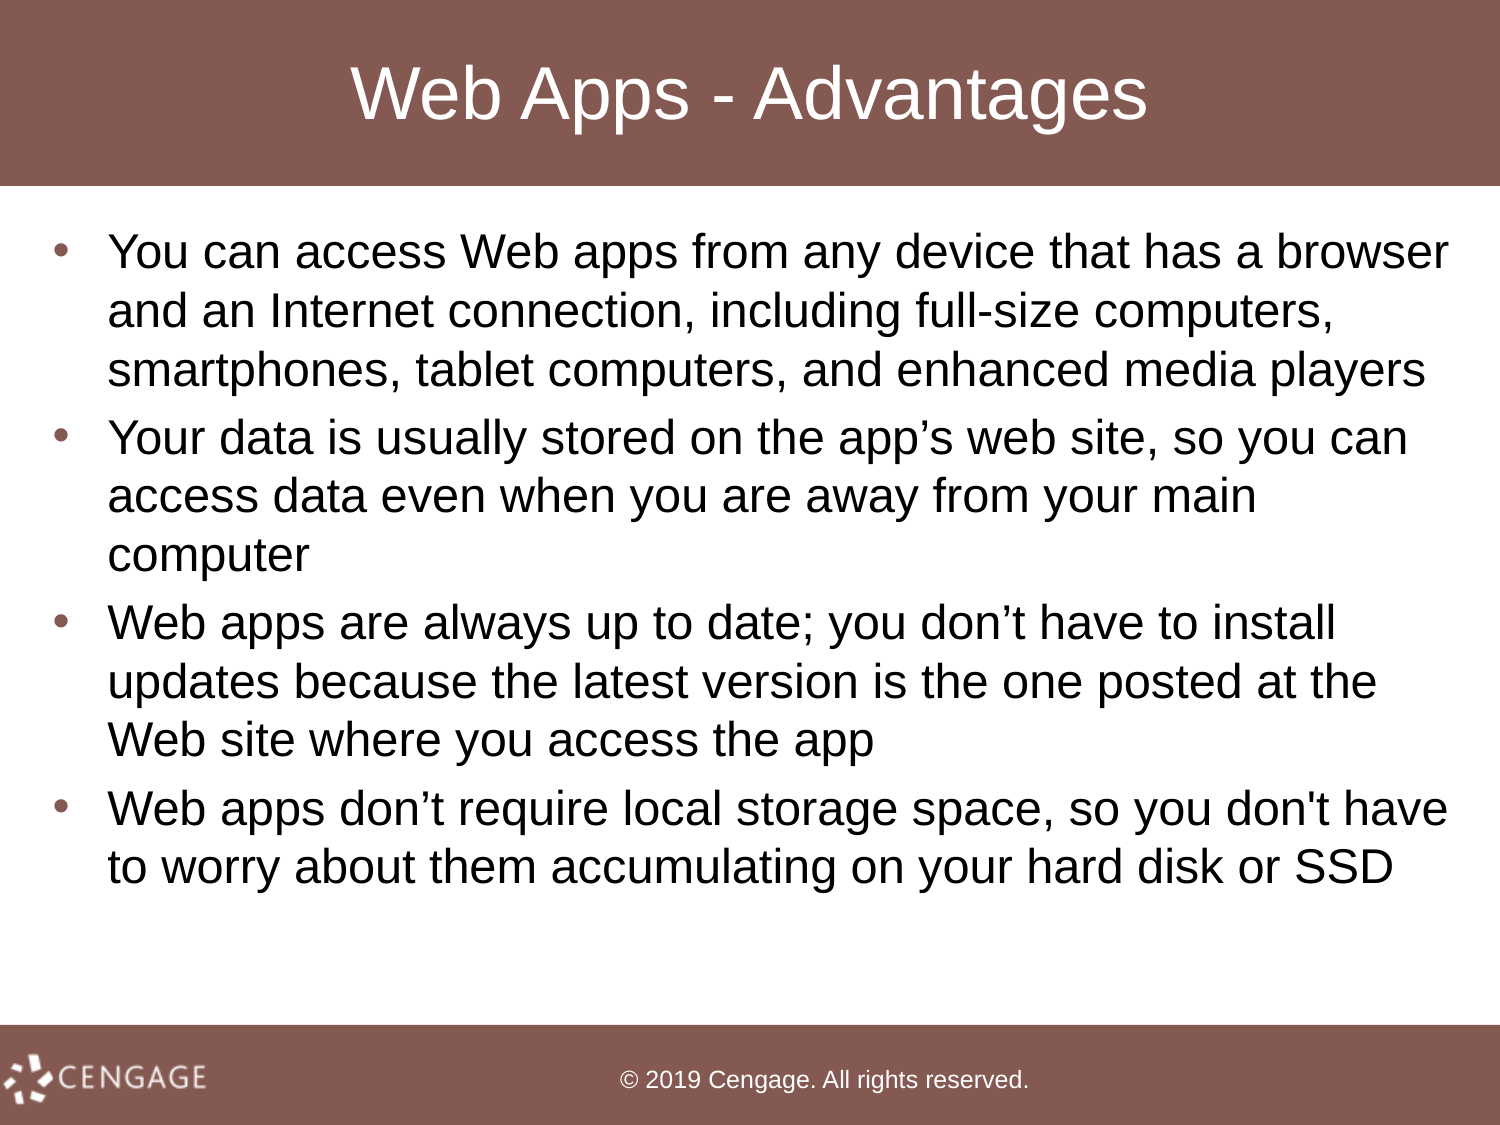

# Web Apps - Advantages
You can access Web apps from any device that has a browser and an Internet connection, including full-size computers, smartphones, tablet computers, and enhanced media players
Your data is usually stored on the app’s web site, so you can access data even when you are away from your main computer
Web apps are always up to date; you don’t have to install updates because the latest version is the one posted at the Web site where you access the app
Web apps don’t require local storage space, so you don't have to worry about them accumulating on your hard disk or SSD